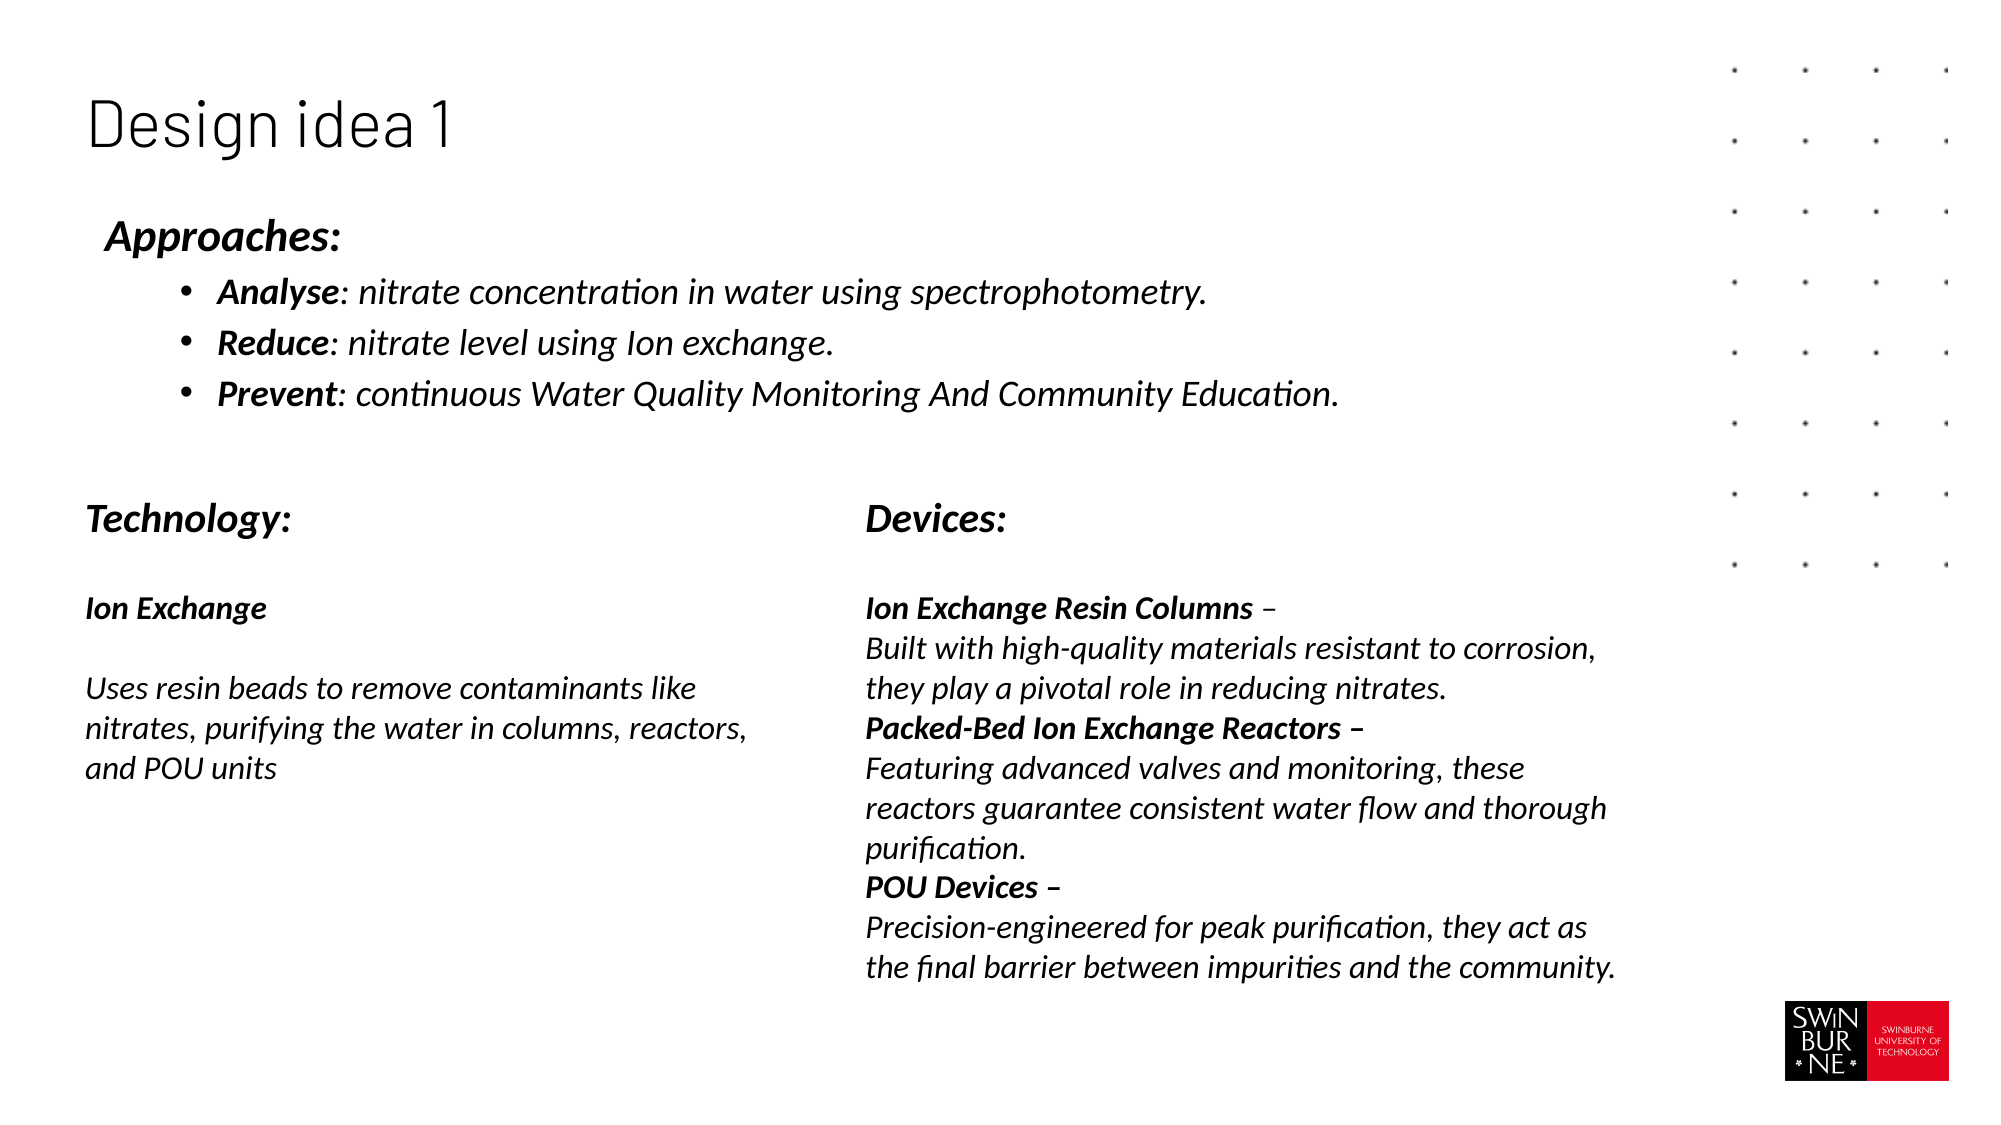

# Design idea 1
Approaches:
Analyse: nitrate concentration in water using spectrophotometry.
Reduce: nitrate level using Ion exchange.
Prevent: continuous Water Quality Monitoring And Community Education.
Technology:

Ion Exchange

Uses resin beads to remove contaminants like nitrates, purifying the water in columns, reactors, and POU units
Devices:

Ion Exchange Resin Columns –
Built with high-quality materials resistant to corrosion, they play a pivotal role in reducing nitrates.
Packed-Bed Ion Exchange Reactors –
Featuring advanced valves and monitoring, these reactors guarantee consistent water flow and thorough purification.
POU Devices –
Precision-engineered for peak purification, they act as the final barrier between impurities and the community.